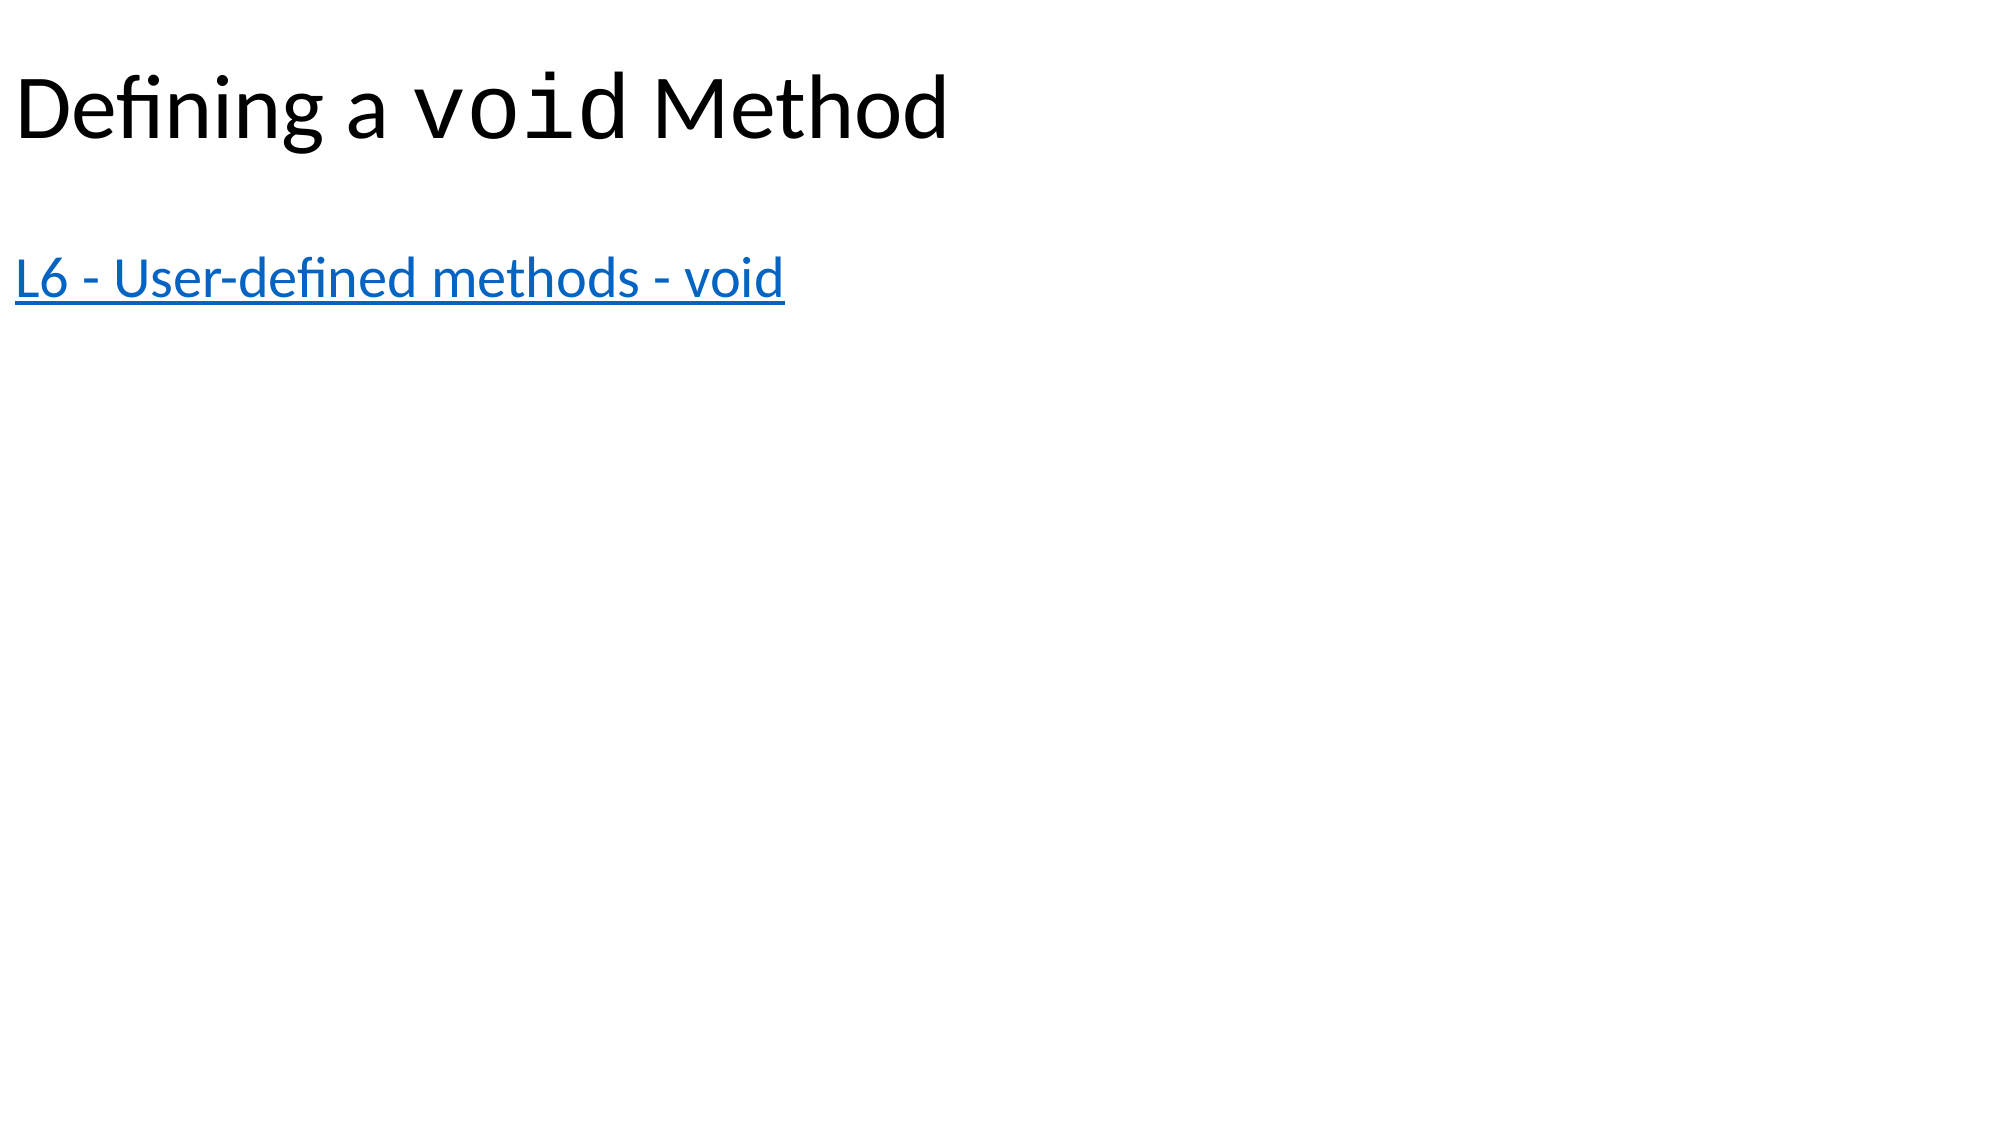

Defining a void Method
L6 - User-defined methods - void